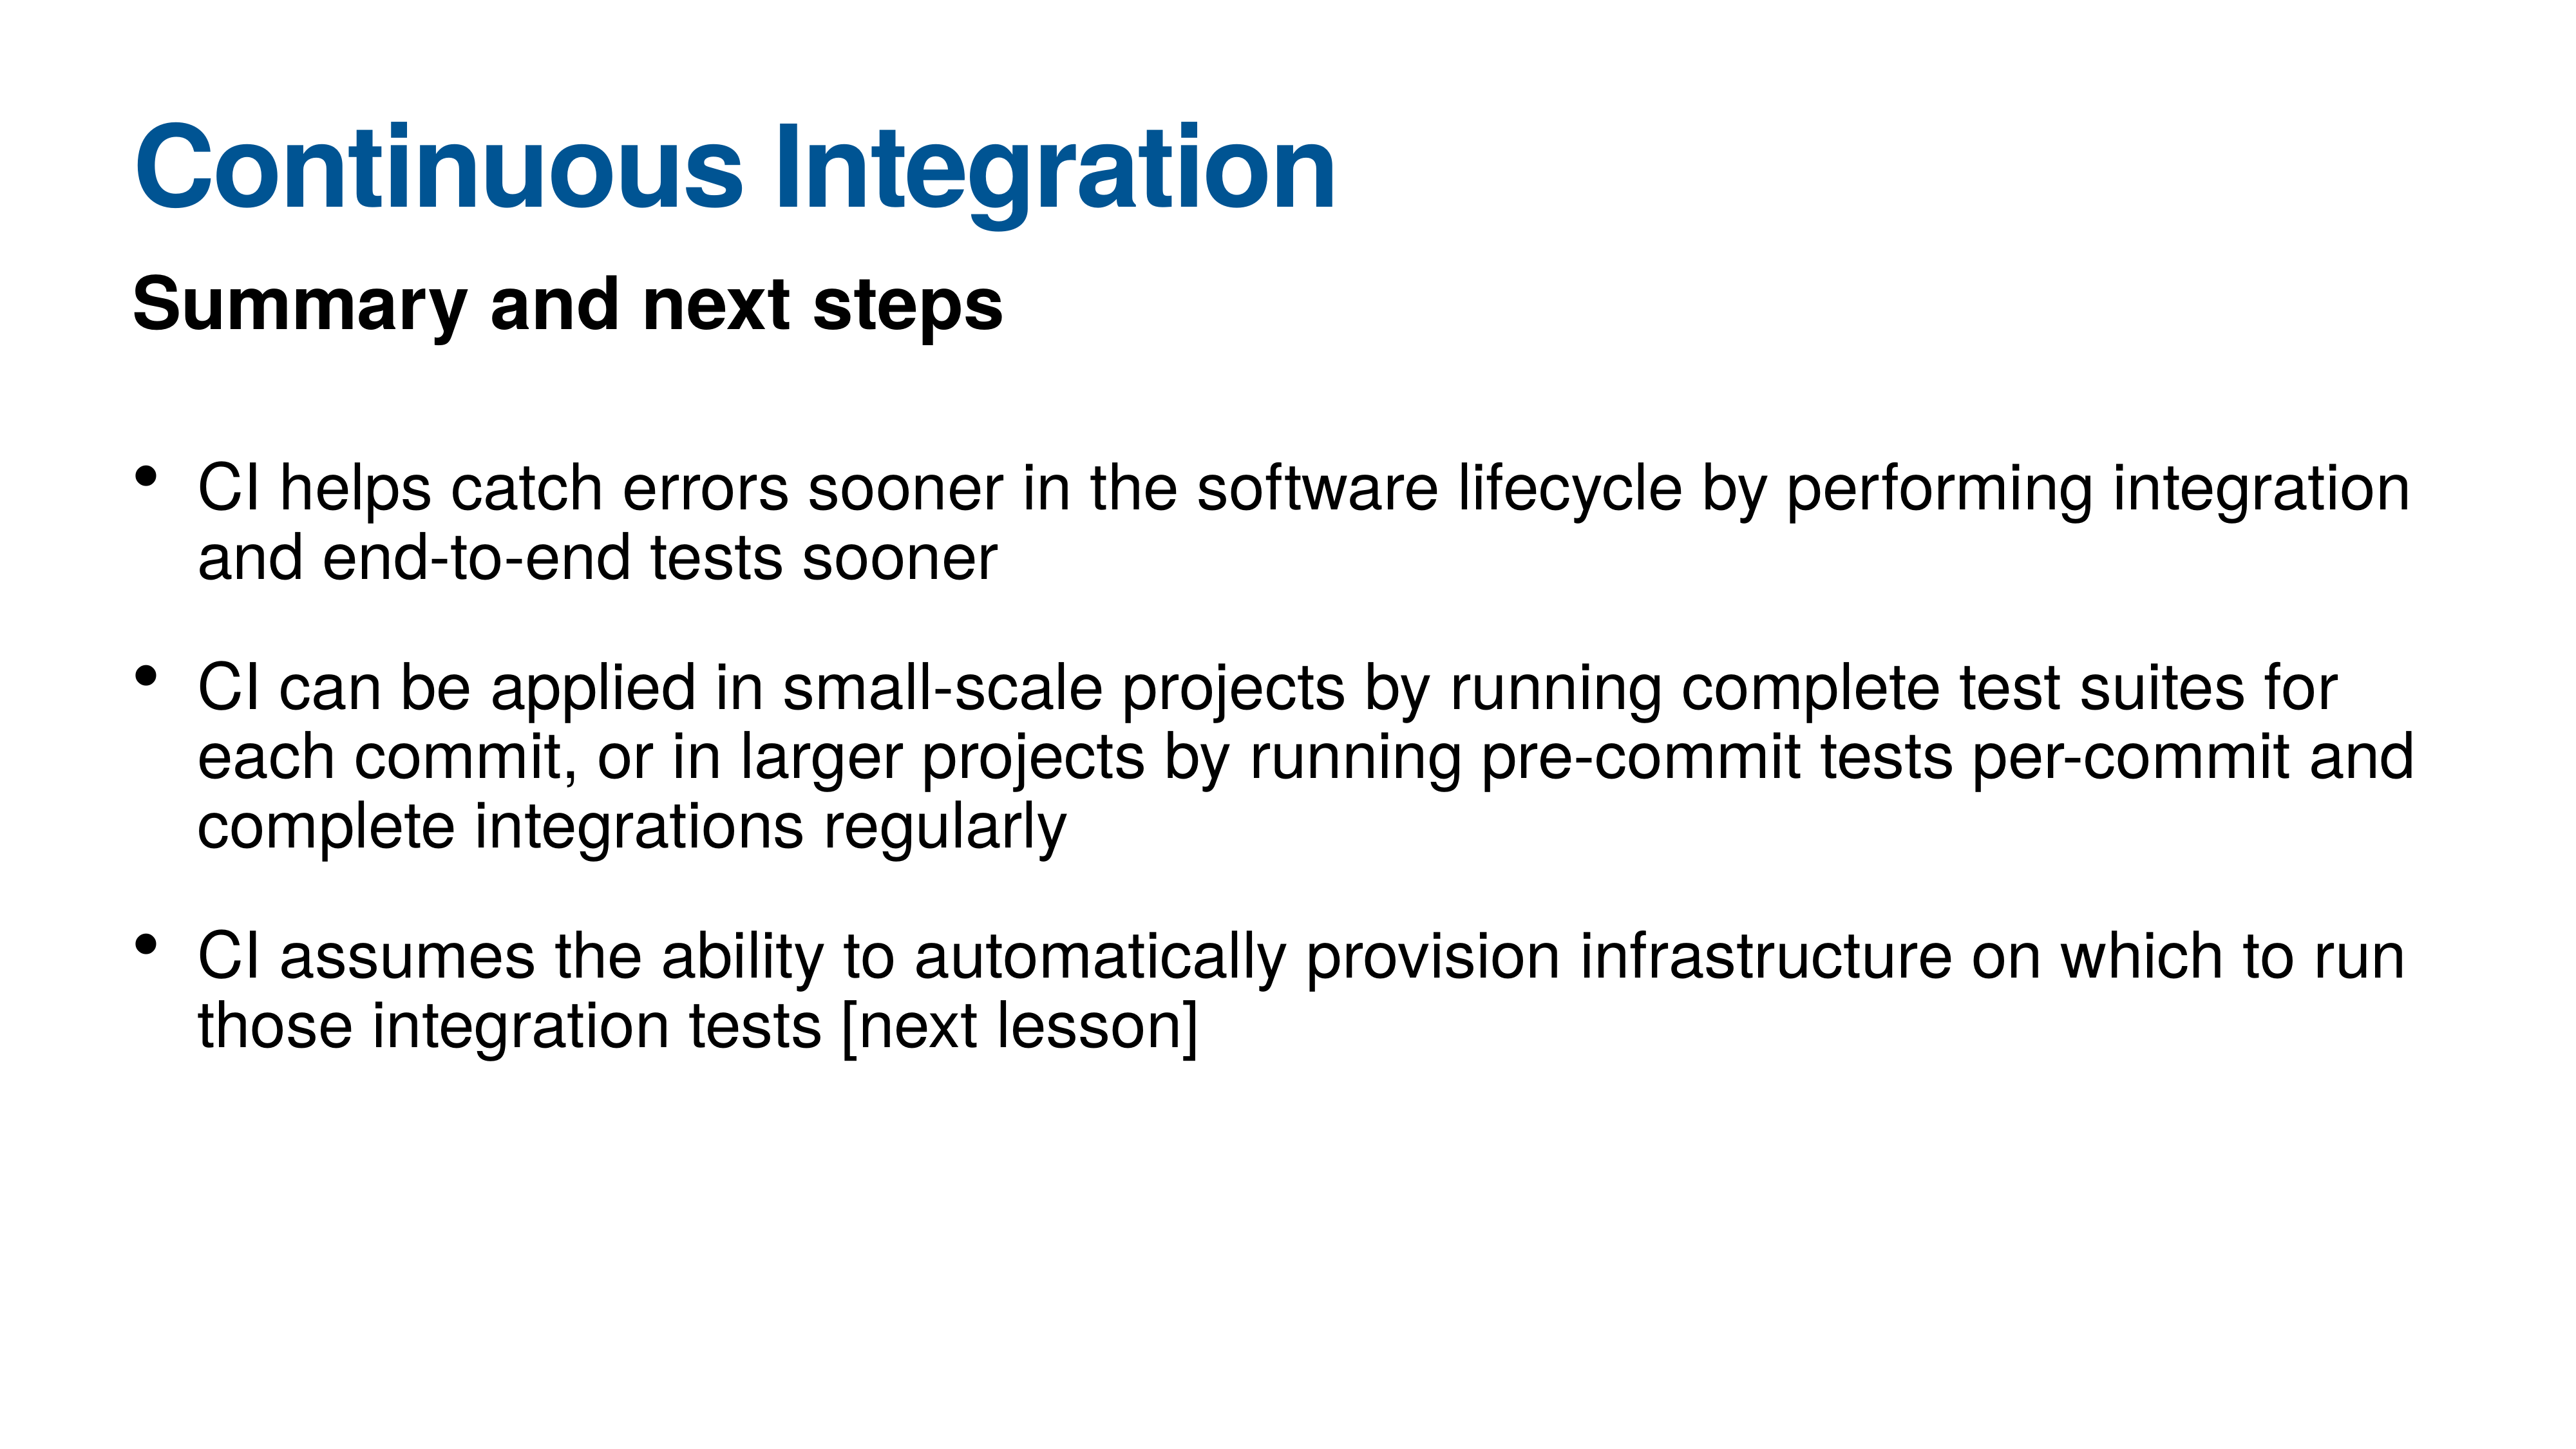

# Continuous Integration
Summary and next steps
CI helps catch errors sooner in the software lifecycle by performing integration and end-to-end tests sooner
CI can be applied in small-scale projects by running complete test suites for each commit, or in larger projects by running pre-commit tests per-commit and complete integrations regularly
CI assumes the ability to automatically provision infrastructure on which to run those integration tests [next lesson]